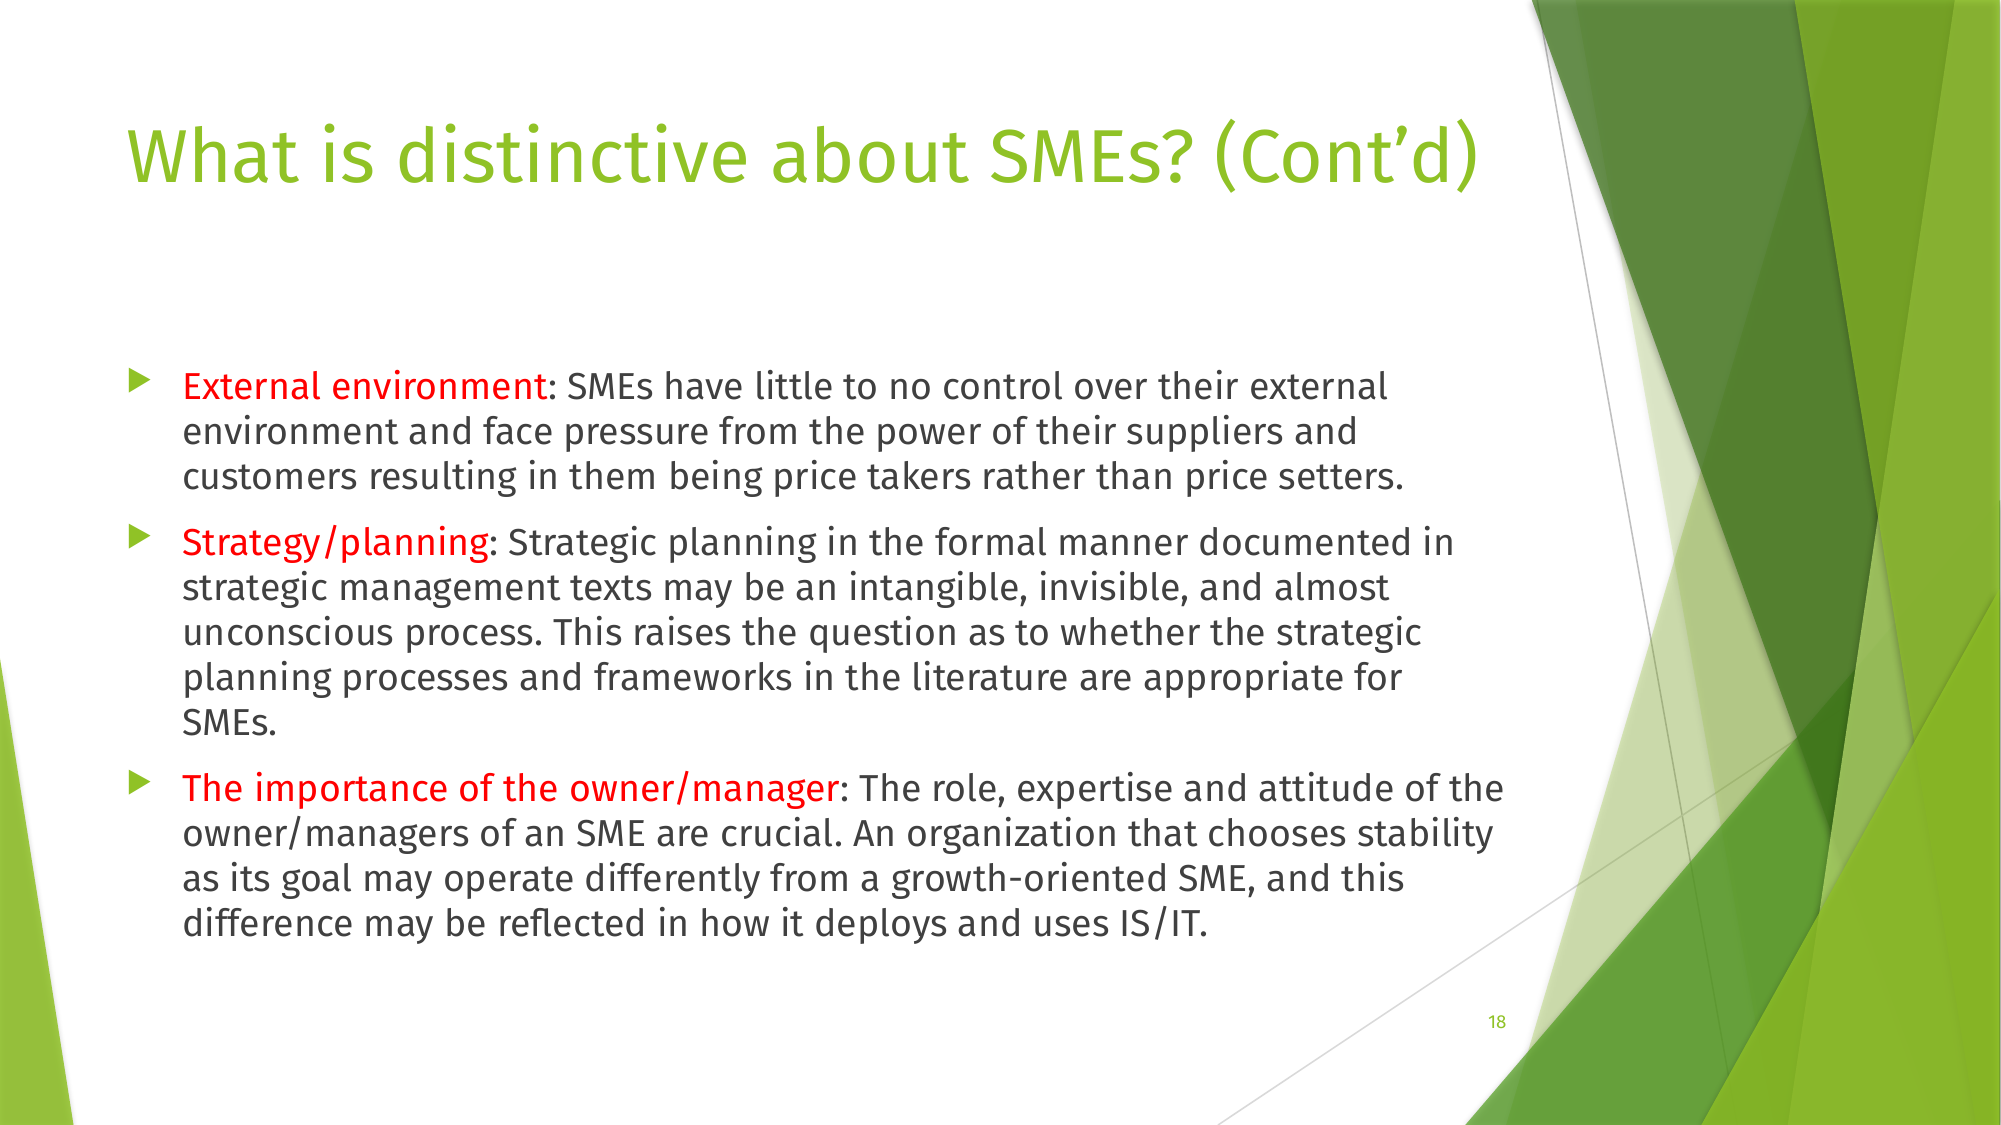

# What is distinctive about SMEs? (Cont’d)
External environment: SMEs have little to no control over their external environment and face pressure from the power of their suppliers and customers resulting in them being price takers rather than price setters.
Strategy/planning: Strategic planning in the formal manner documented in strategic management texts may be an intangible, invisible, and almost unconscious process. This raises the question as to whether the strategic planning processes and frameworks in the literature are appropriate for SMEs.
The importance of the owner/manager: The role, expertise and attitude of the owner/managers of an SME are crucial. An organization that chooses stability as its goal may operate differently from a growth-oriented SME, and this difference may be reflected in how it deploys and uses IS/IT.
18